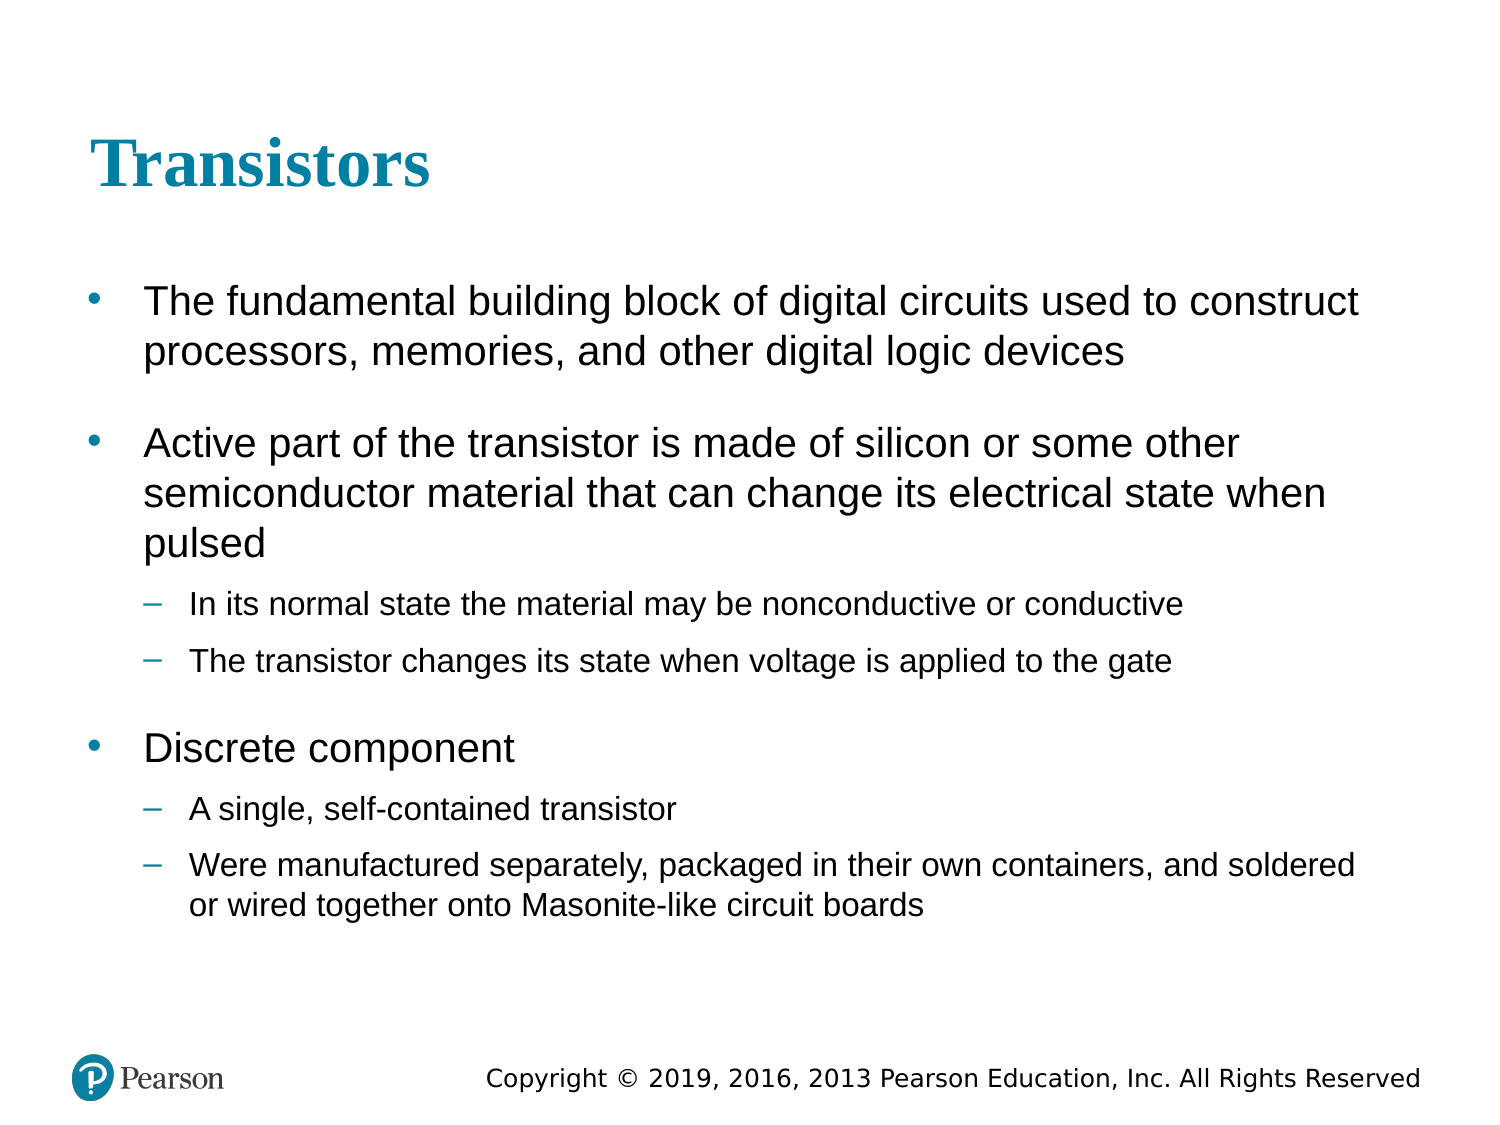

# Transistors
The fundamental building block of digital circuits used to construct processors, memories, and other digital logic devices
Active part of the transistor is made of silicon or some other semiconductor material that can change its electrical state when pulsed
In its normal state the material may be nonconductive or conductive
The transistor changes its state when voltage is applied to the gate
Discrete component
A single, self-contained transistor
Were manufactured separately, packaged in their own containers, and soldered or wired together onto Masonite-like circuit boards